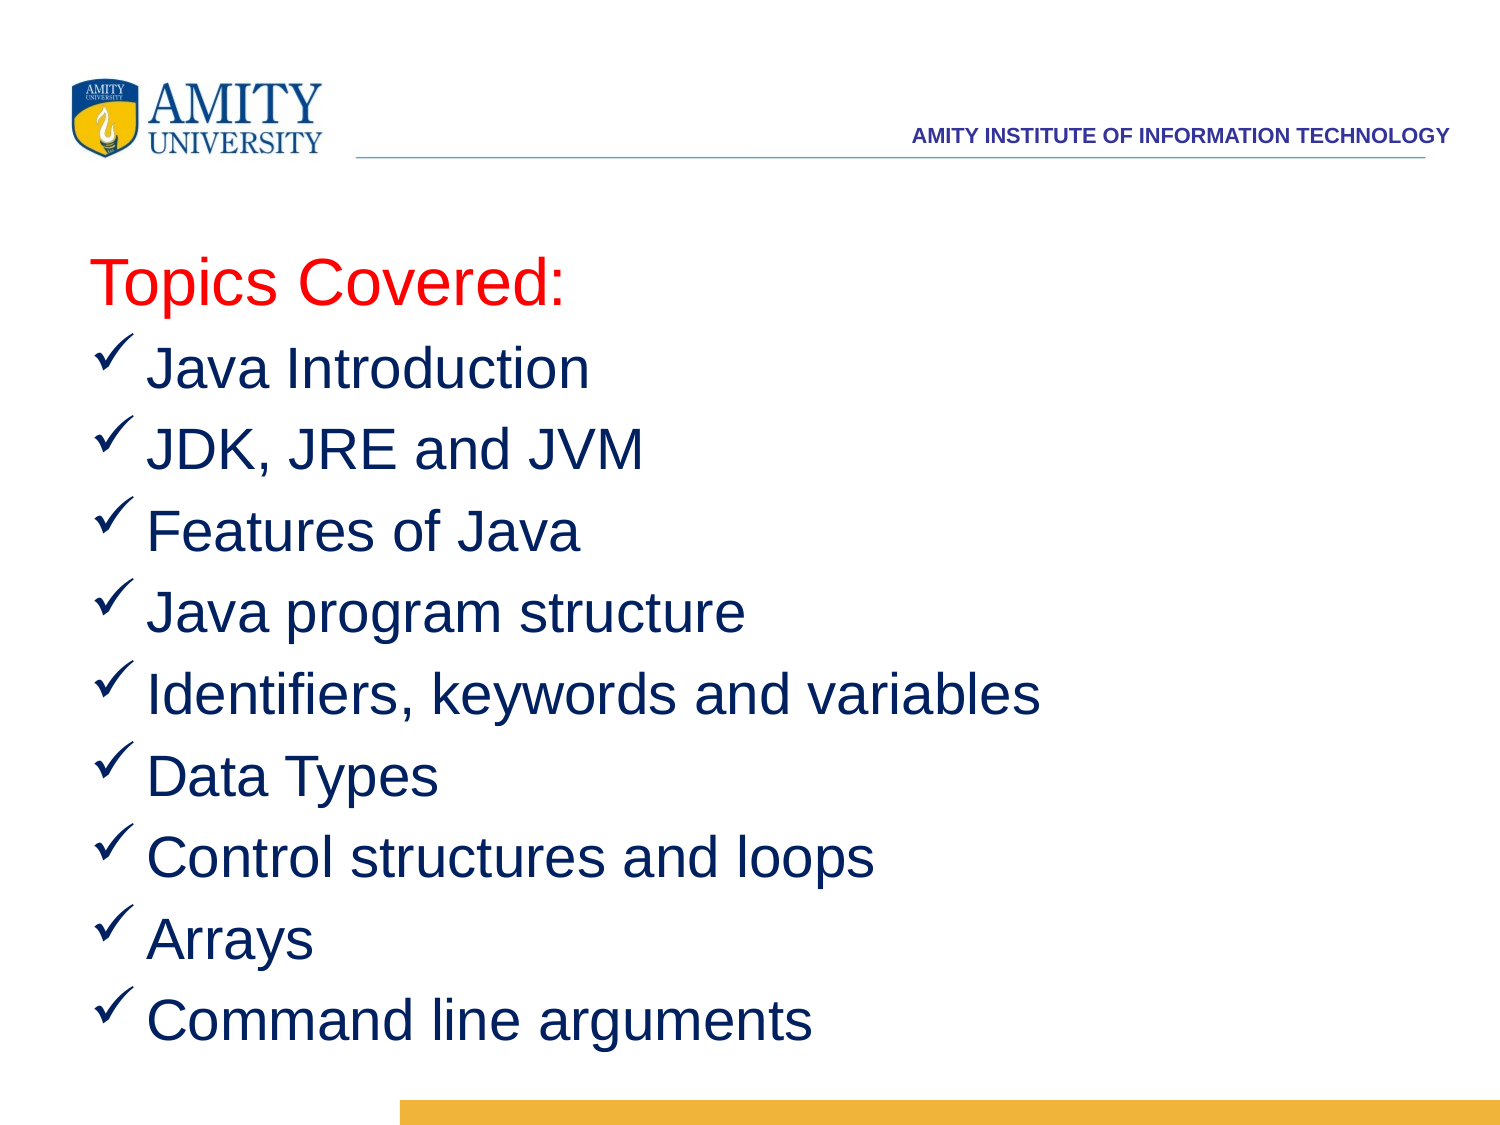

Topics Covered:
Java Introduction
JDK, JRE and JVM
Features of Java
Java program structure
Identifiers, keywords and variables
Data Types
Control structures and loops
Arrays
Command line arguments